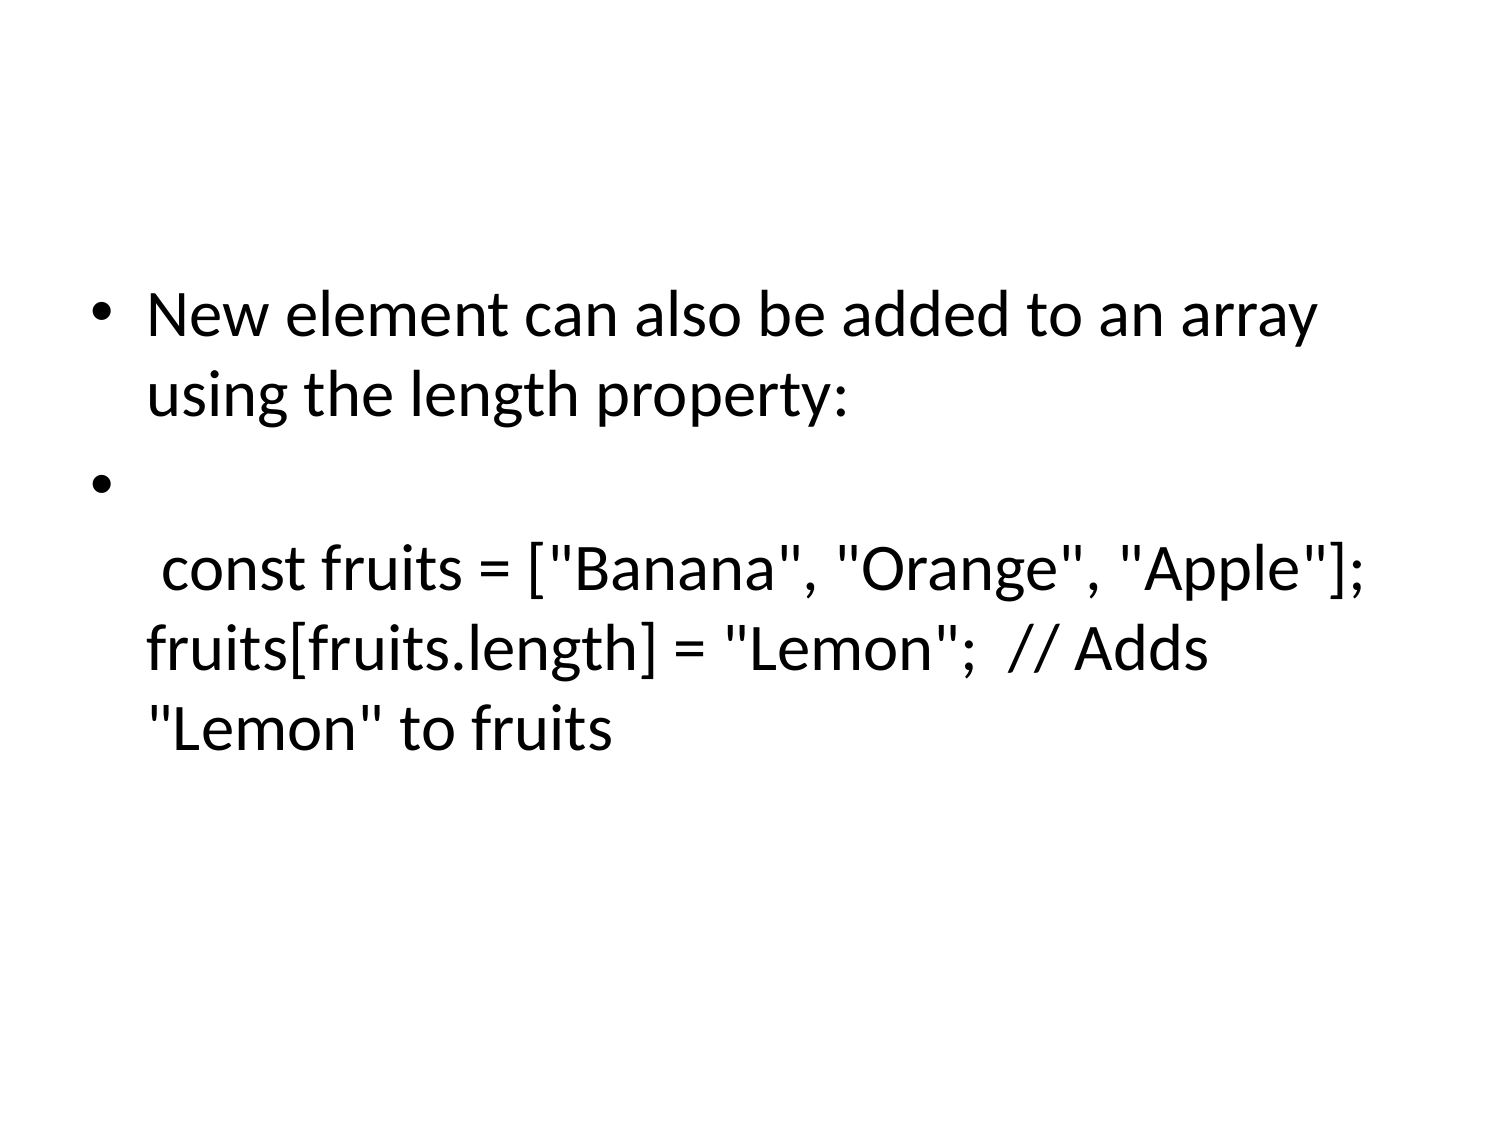

#
New element can also be added to an array using the length property:
 const fruits = ["Banana", "Orange", "Apple"];
fruits[fruits.length] = "Lemon";  // Adds "Lemon" to fruits